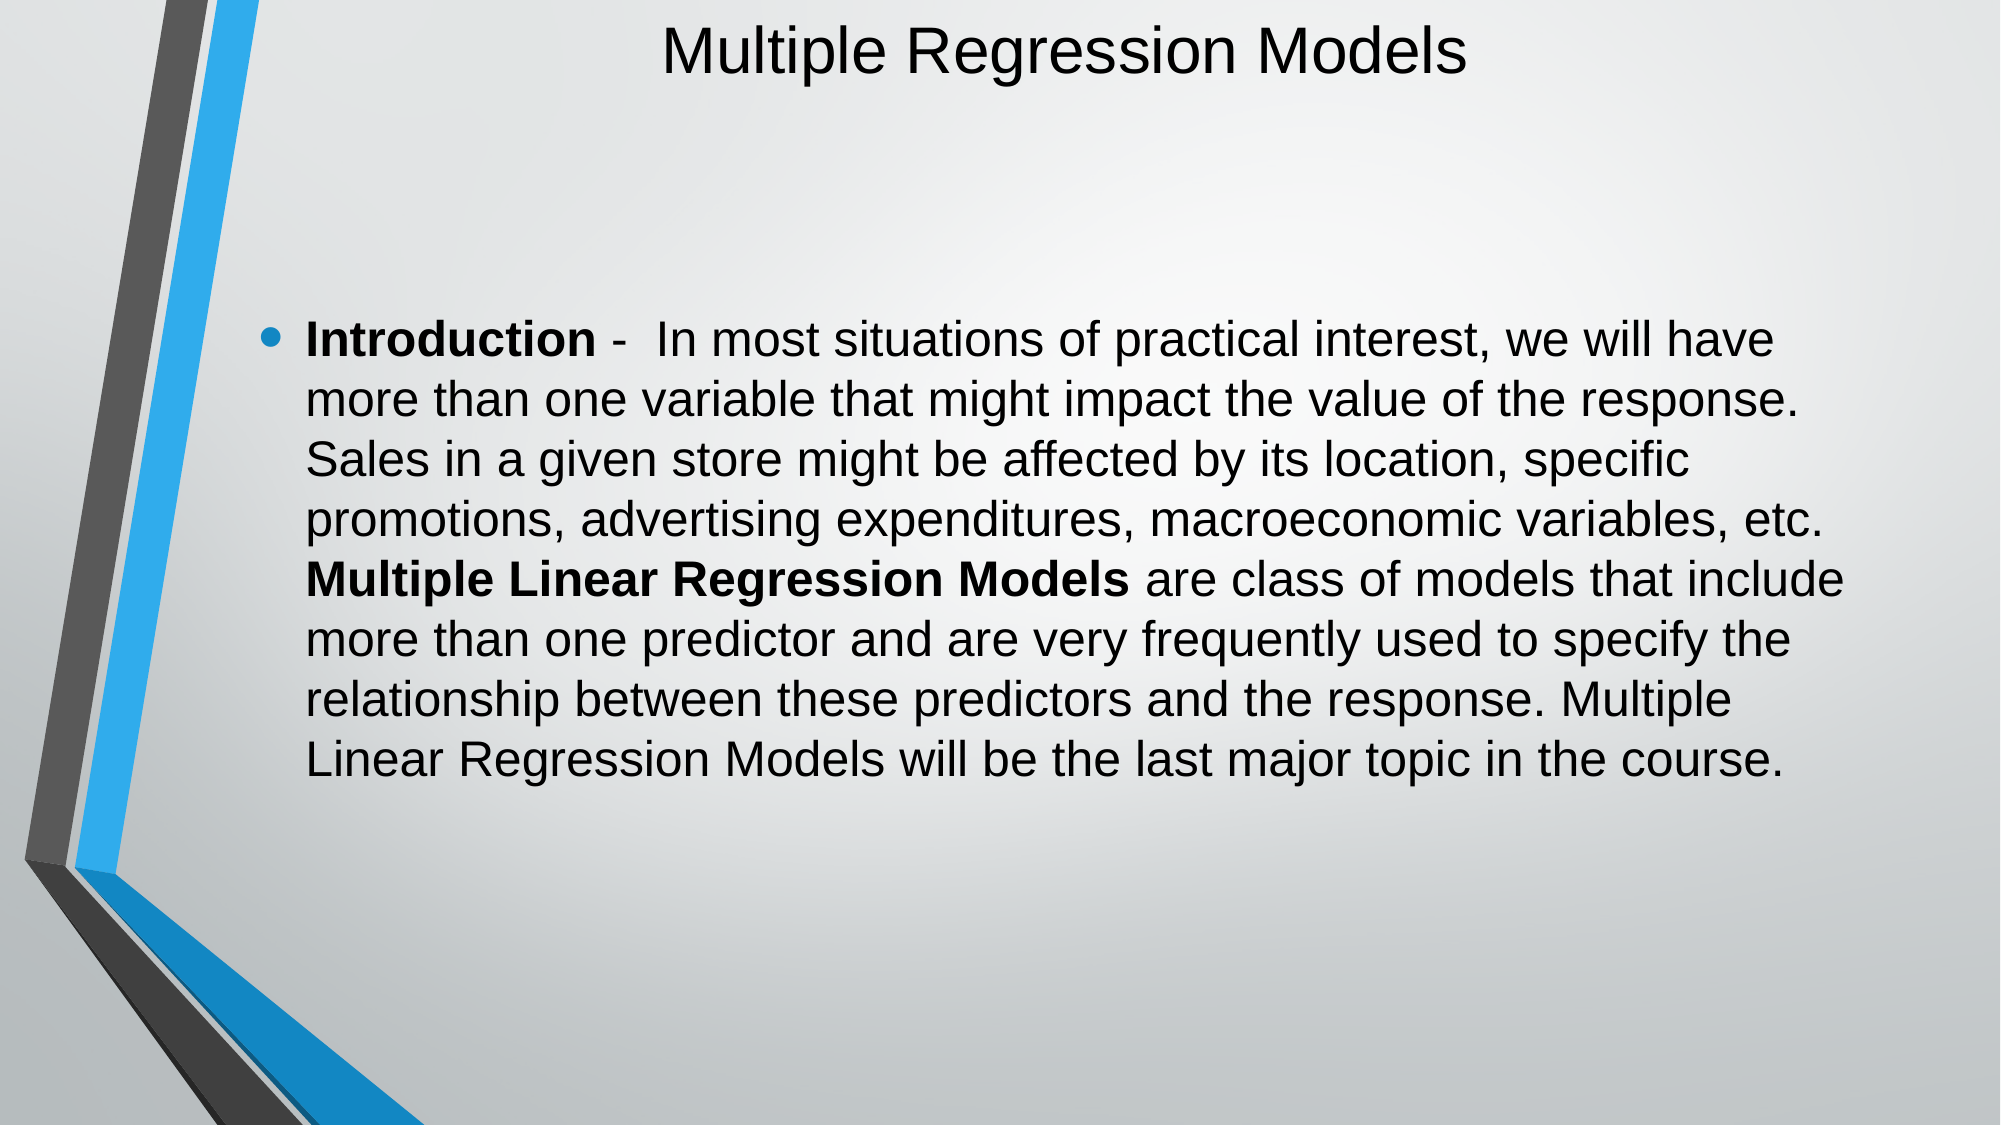

# Multiple Regression Models
Introduction -  In most situations of practical interest, we will have more than one variable that might impact the value of the response. Sales in a given store might be affected by its location, specific promotions, advertising expenditures, macroeconomic variables, etc. Multiple Linear Regression Models are class of models that include more than one predictor and are very frequently used to specify the relationship between these predictors and the response. Multiple Linear Regression Models will be the last major topic in the course.